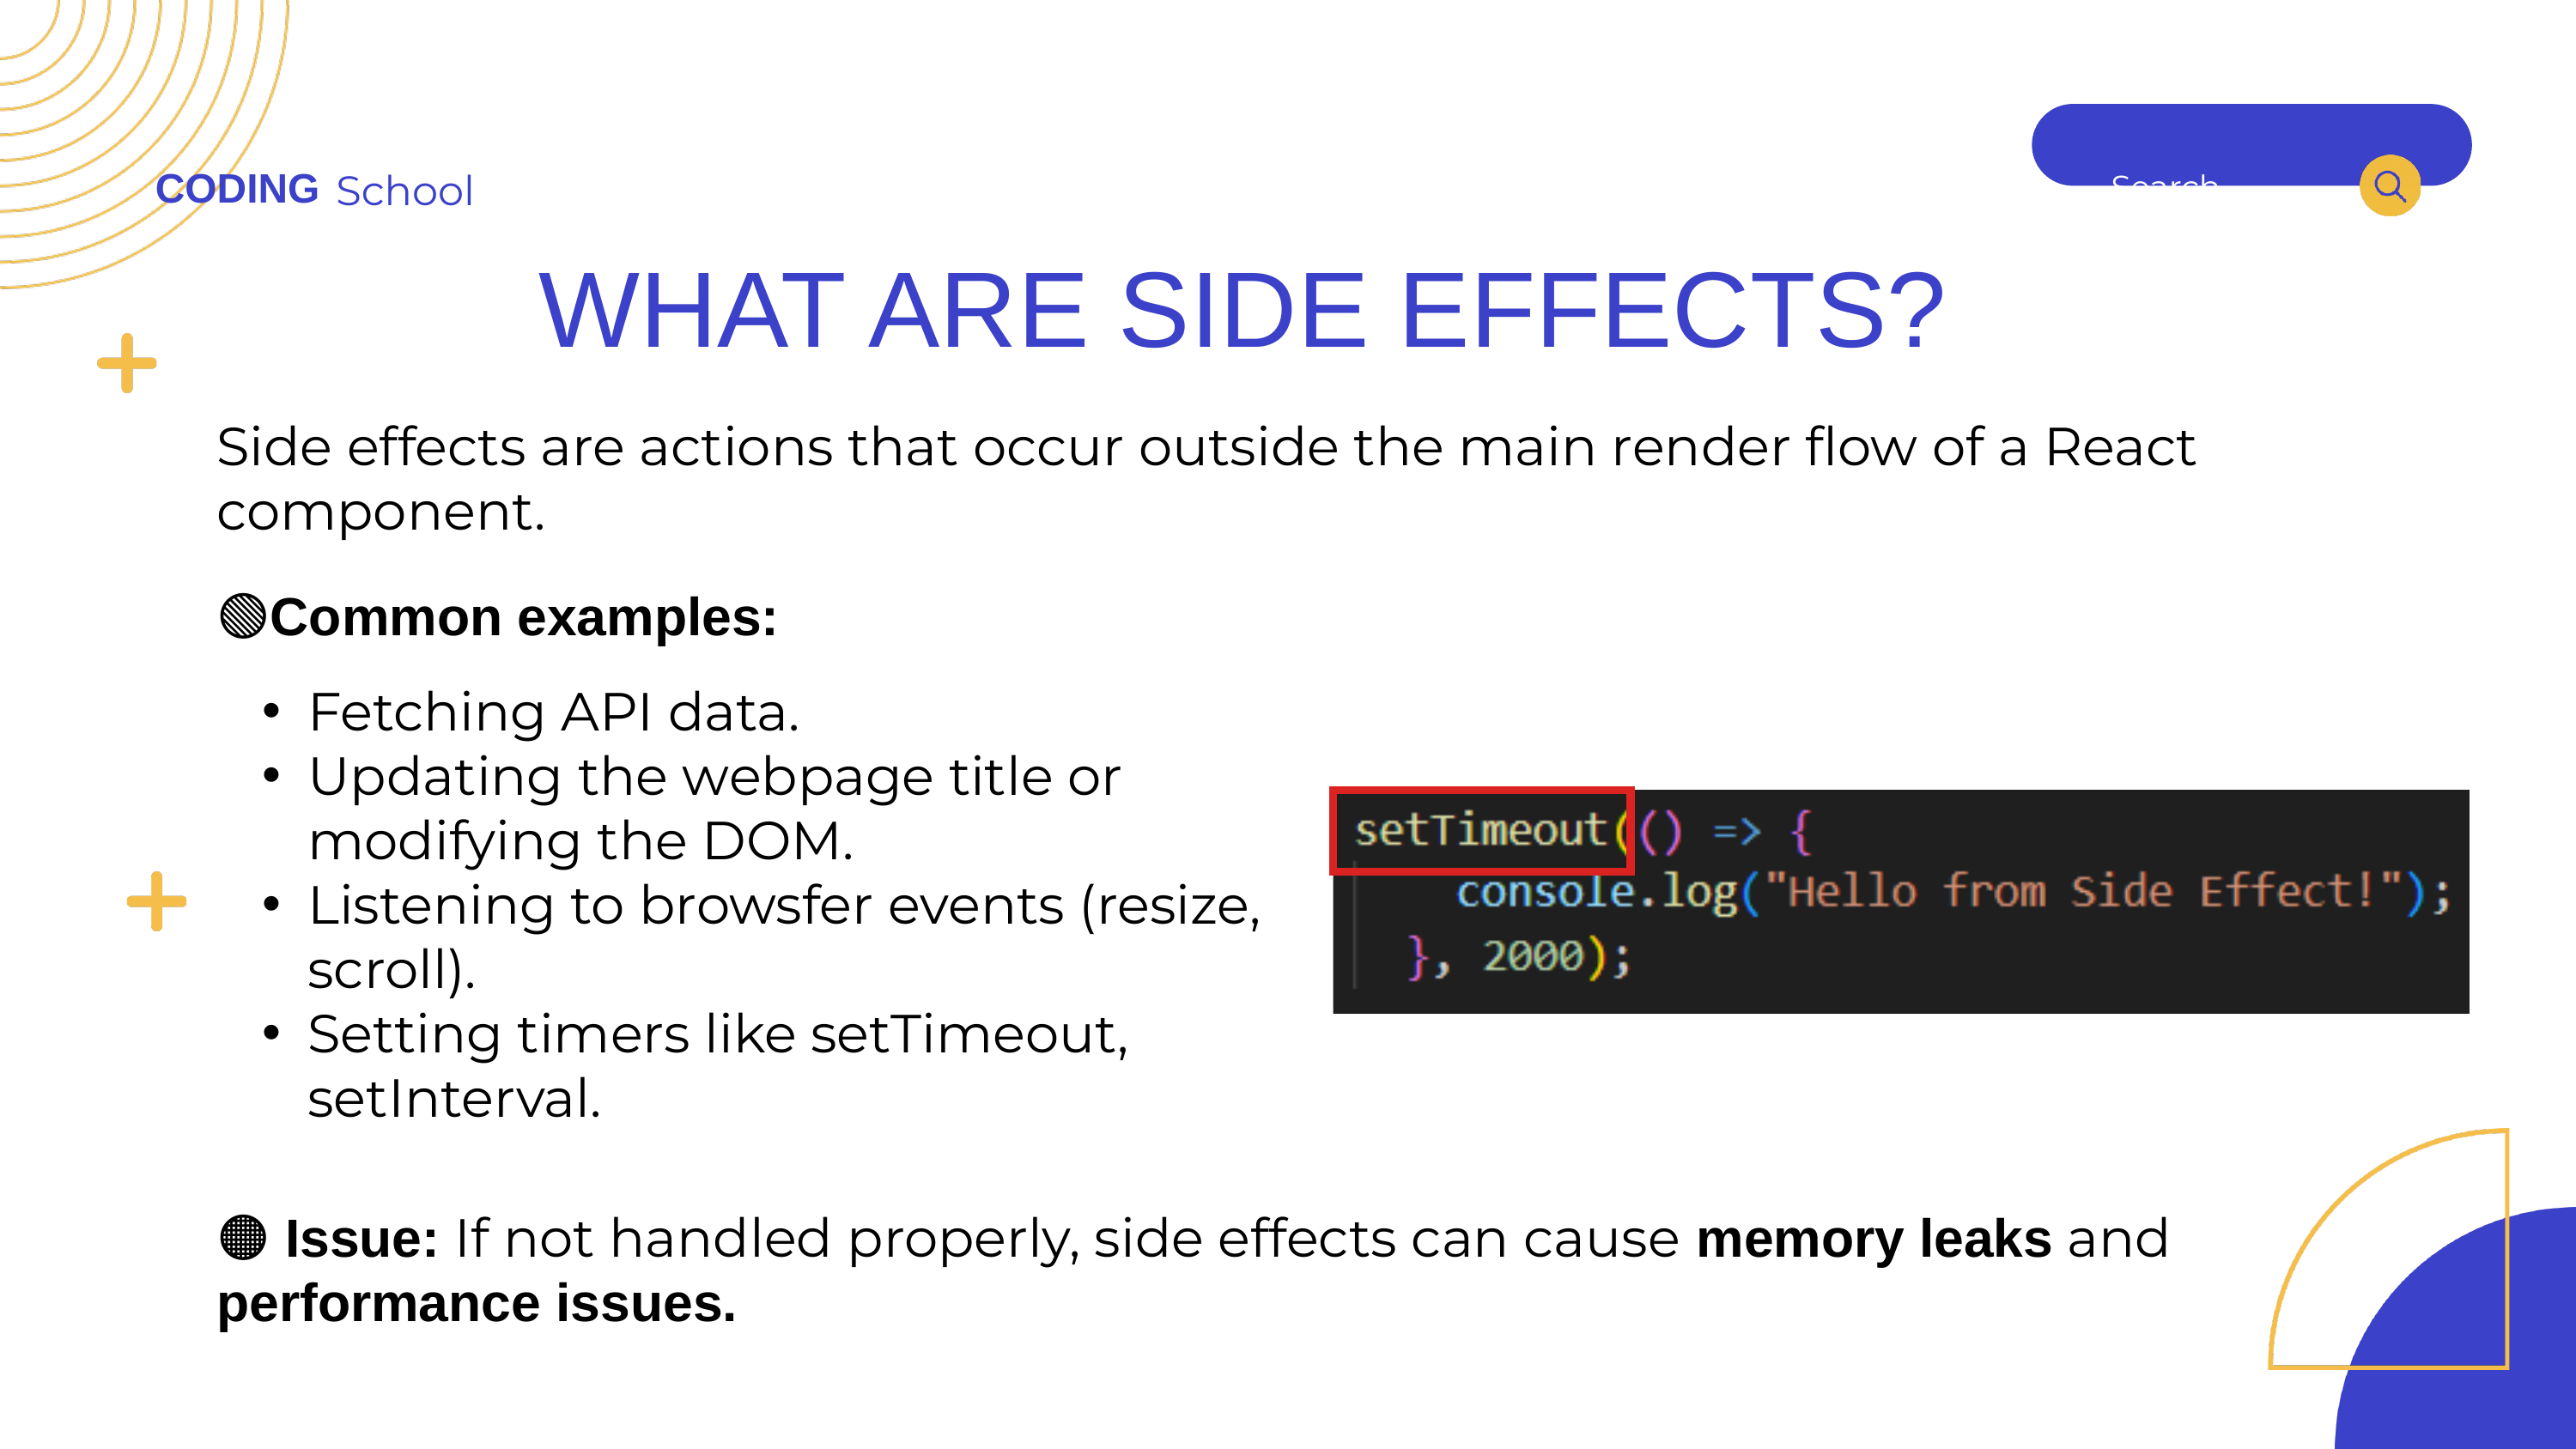

CODING

School
Search . . .

WHAT ARE SIDE EFFECTS?

Side effects are actions that occur outside the main render flow of a React component.
🟢Common examples:
Fetching API data.
Updating the webpage title or modifying the DOM.
Listening to browsfer events (resize, scroll).
Setting timers like setTimeout, setInterval.

🟠 Issue: If not handled properly, side effects can cause memory leaks and performance issues.